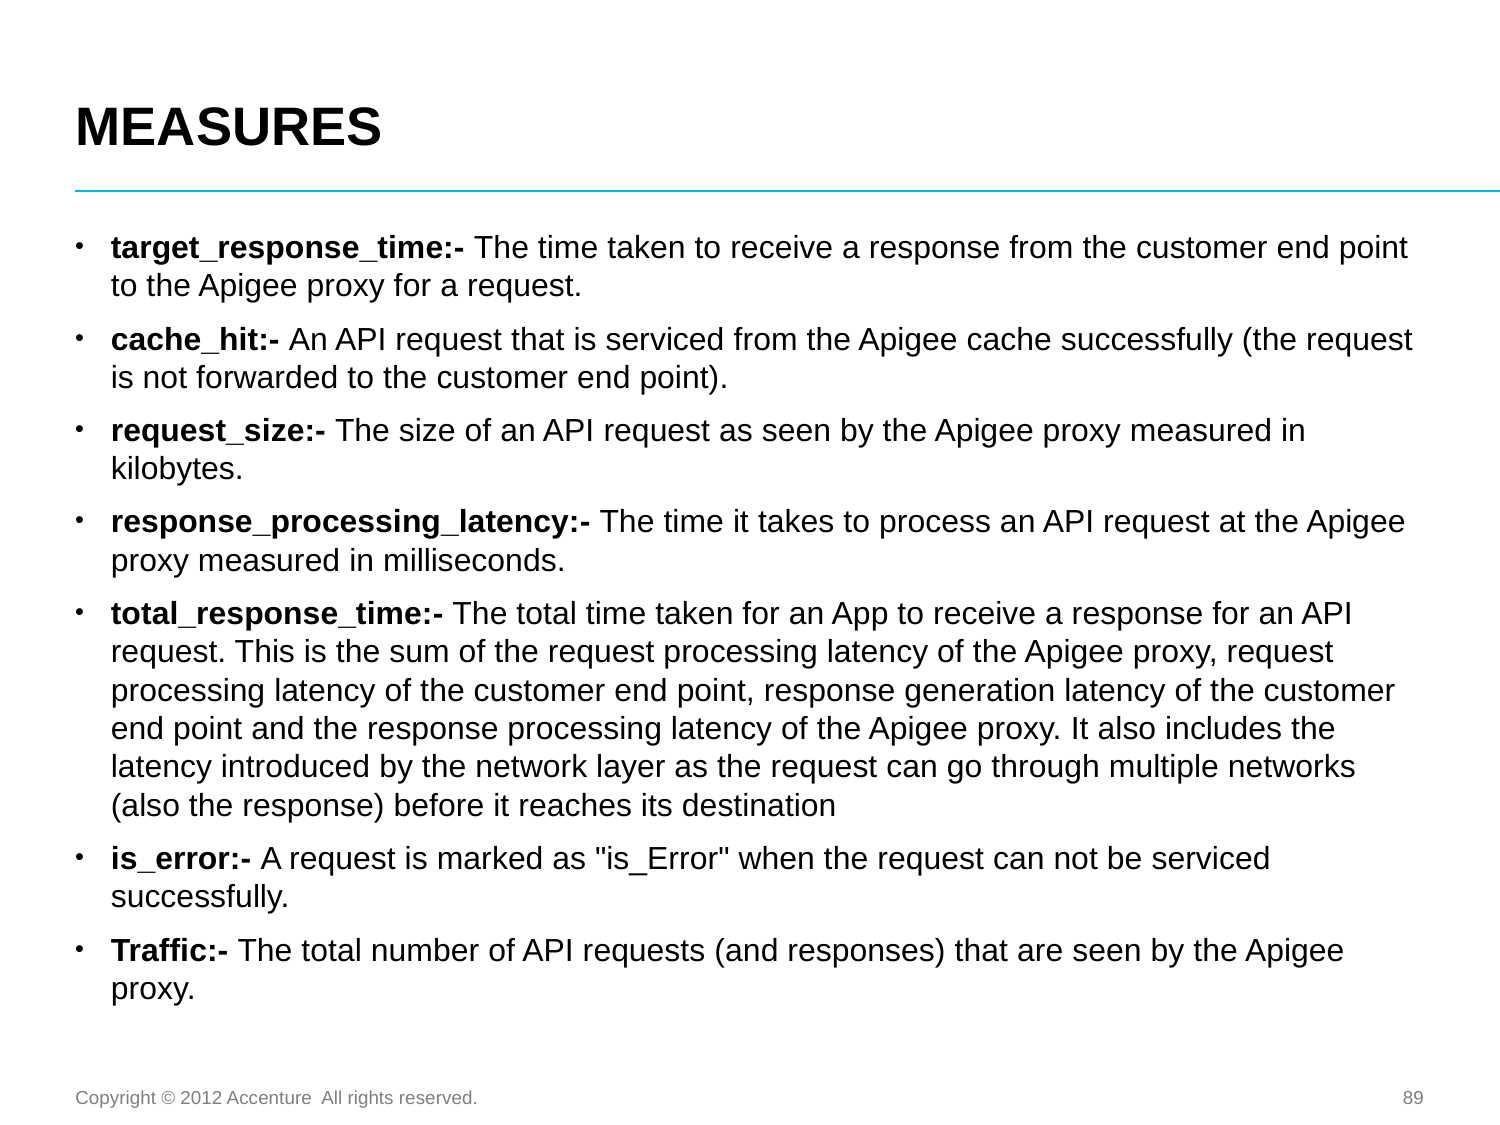

# MEASURES
target_response_time:- The time taken to receive a response from the customer end point to the Apigee proxy for a request.
cache_hit:- An API request that is serviced from the Apigee cache successfully (the request is not forwarded to the customer end point).
request_size:- The size of an API request as seen by the Apigee proxy measured in kilobytes.
response_processing_latency:- The time it takes to process an API request at the Apigee proxy measured in milliseconds.
total_response_time:- The total time taken for an App to receive a response for an API request. This is the sum of the request processing latency of the Apigee proxy, request processing latency of the customer end point, response generation latency of the customer end point and the response processing latency of the Apigee proxy. It also includes the latency introduced by the network layer as the request can go through multiple networks (also the response) before it reaches its destination
is_error:- A request is marked as "is_Error" when the request can not be serviced successfully.
Traffic:- The total number of API requests (and responses) that are seen by the Apigee proxy.